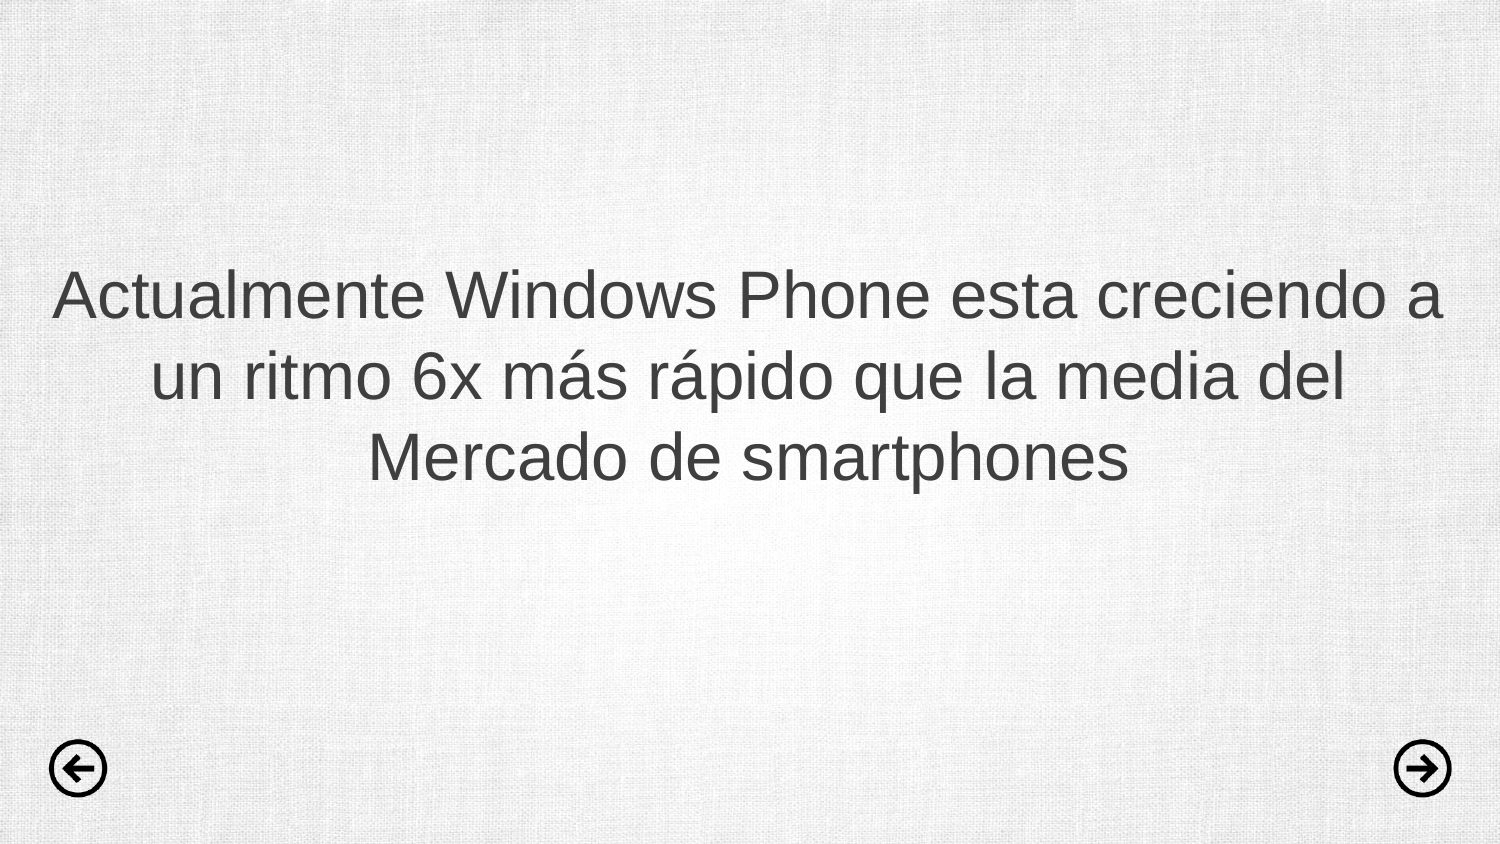

Actualmente Windows Phone esta creciendo a un ritmo 6x más rápido que la media del Mercado de smartphones